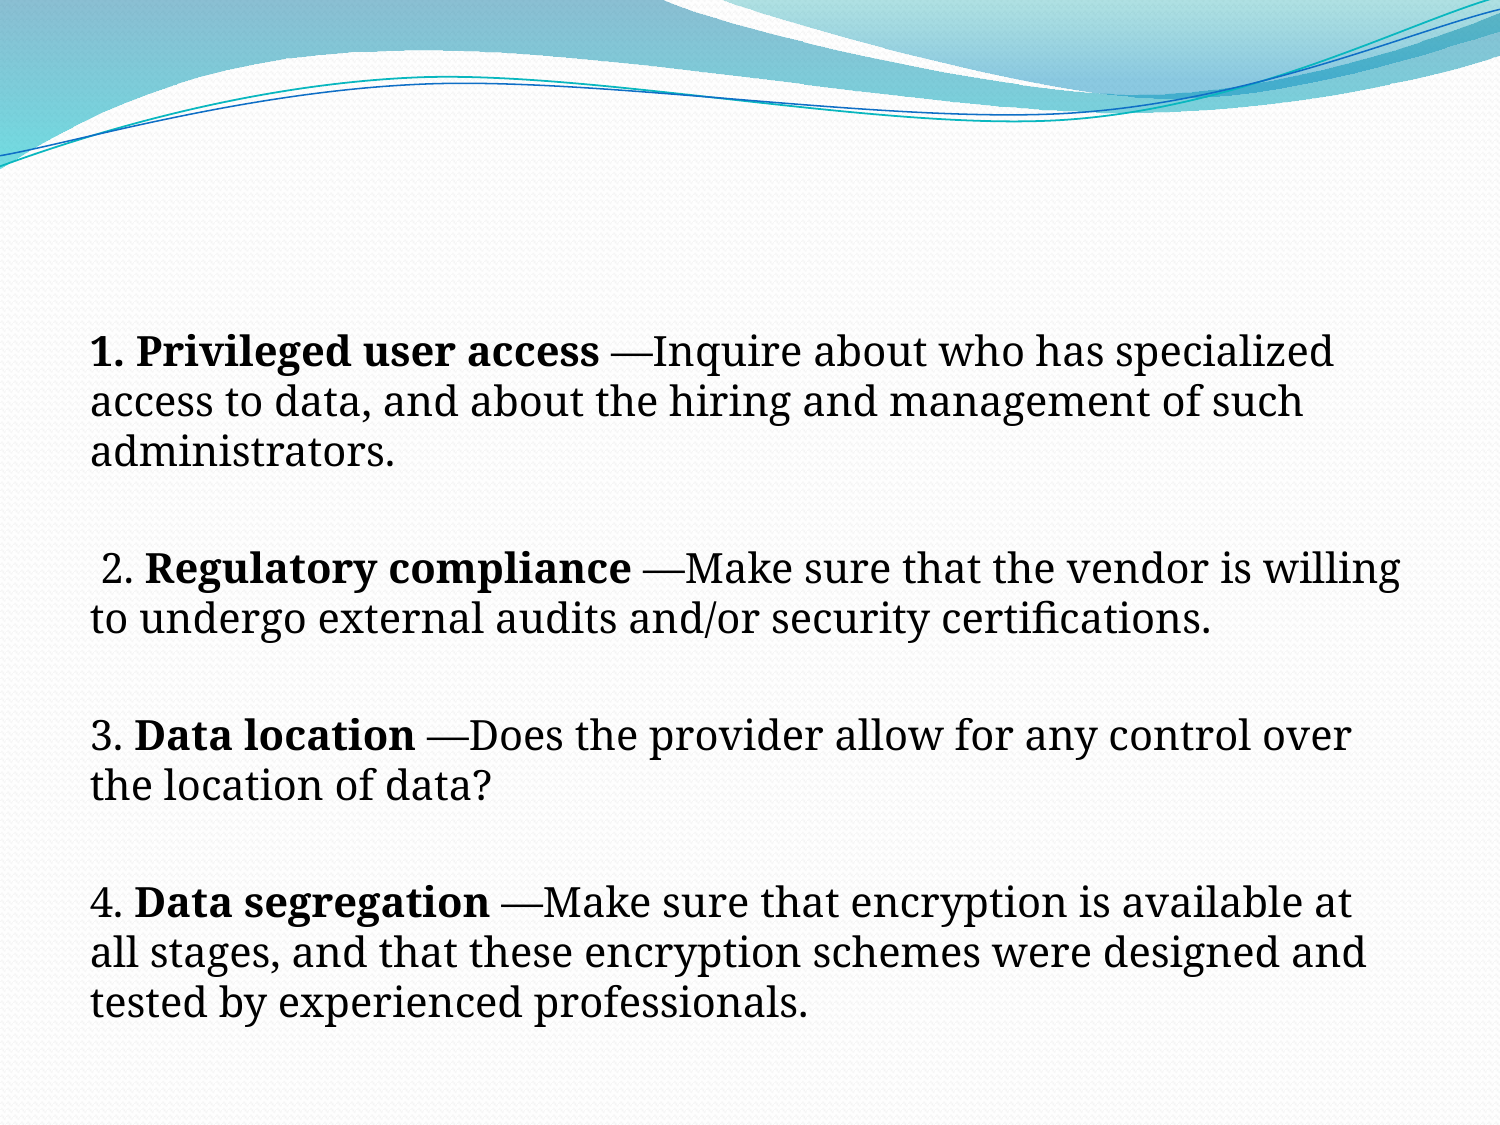

#
1. Privileged user access —Inquire about who has specialized access to data, and about the hiring and management of such administrators.

 2. Regulatory compliance —Make sure that the vendor is willing to undergo external audits and/or security certifications.

3. Data location —Does the provider allow for any control over the location of data?

4. Data segregation —Make sure that encryption is available at all stages, and that these encryption schemes were designed and tested by experienced professionals.